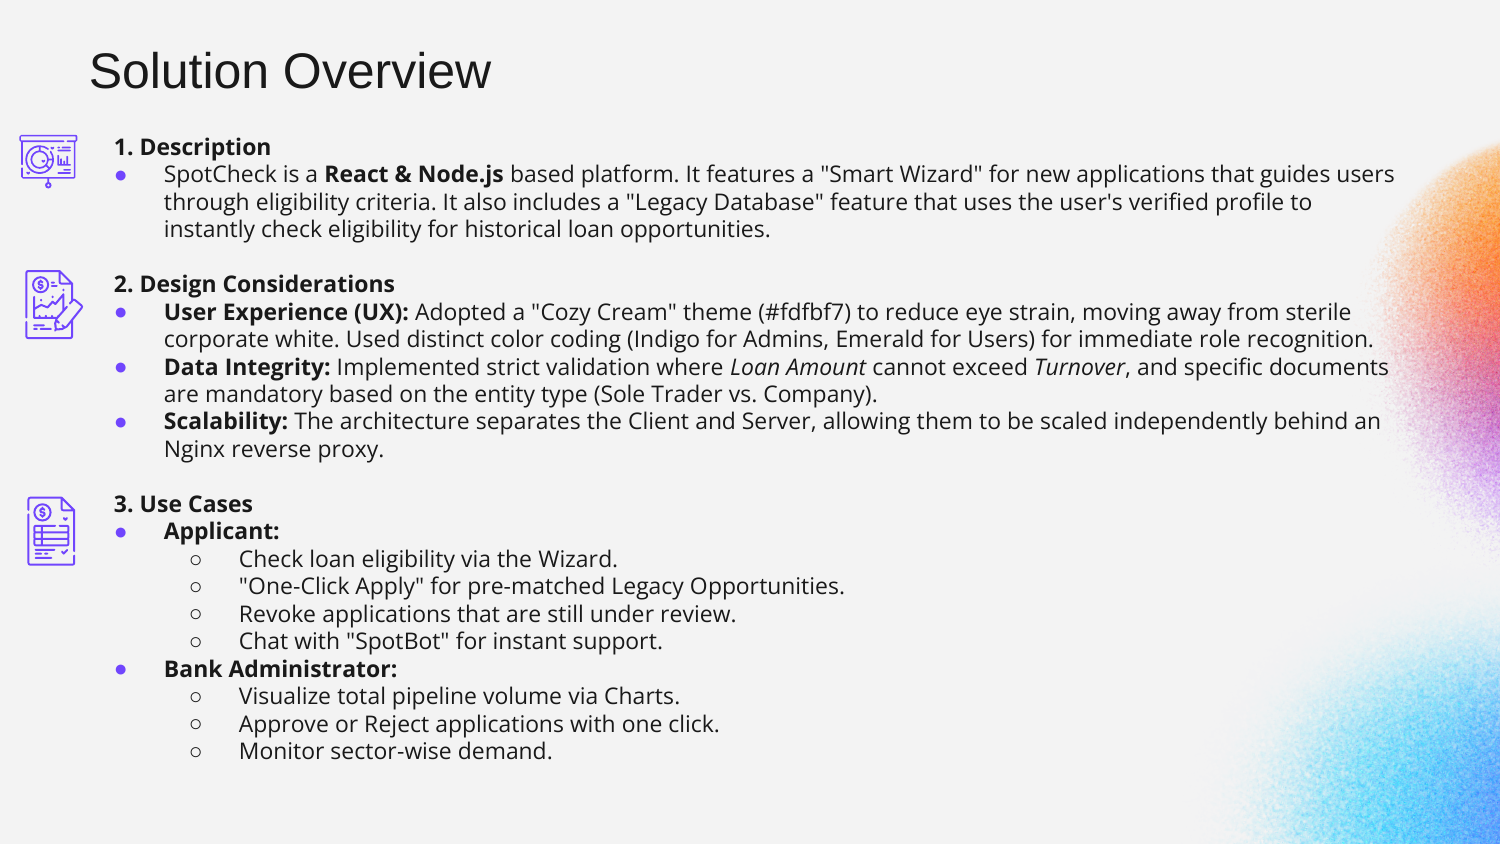

# Solution Overview
1. Description
SpotCheck is a React & Node.js based platform. It features a "Smart Wizard" for new applications that guides users through eligibility criteria. It also includes a "Legacy Database" feature that uses the user's verified profile to instantly check eligibility for historical loan opportunities.
2. Design Considerations
User Experience (UX): Adopted a "Cozy Cream" theme (#fdfbf7) to reduce eye strain, moving away from sterile corporate white. Used distinct color coding (Indigo for Admins, Emerald for Users) for immediate role recognition.
Data Integrity: Implemented strict validation where Loan Amount cannot exceed Turnover, and specific documents are mandatory based on the entity type (Sole Trader vs. Company).
Scalability: The architecture separates the Client and Server, allowing them to be scaled independently behind an Nginx reverse proxy.
3. Use Cases
Applicant:
Check loan eligibility via the Wizard.
"One-Click Apply" for pre-matched Legacy Opportunities.
Revoke applications that are still under review.
Chat with "SpotBot" for instant support.
Bank Administrator:
Visualize total pipeline volume via Charts.
Approve or Reject applications with one click.
Monitor sector-wise demand.